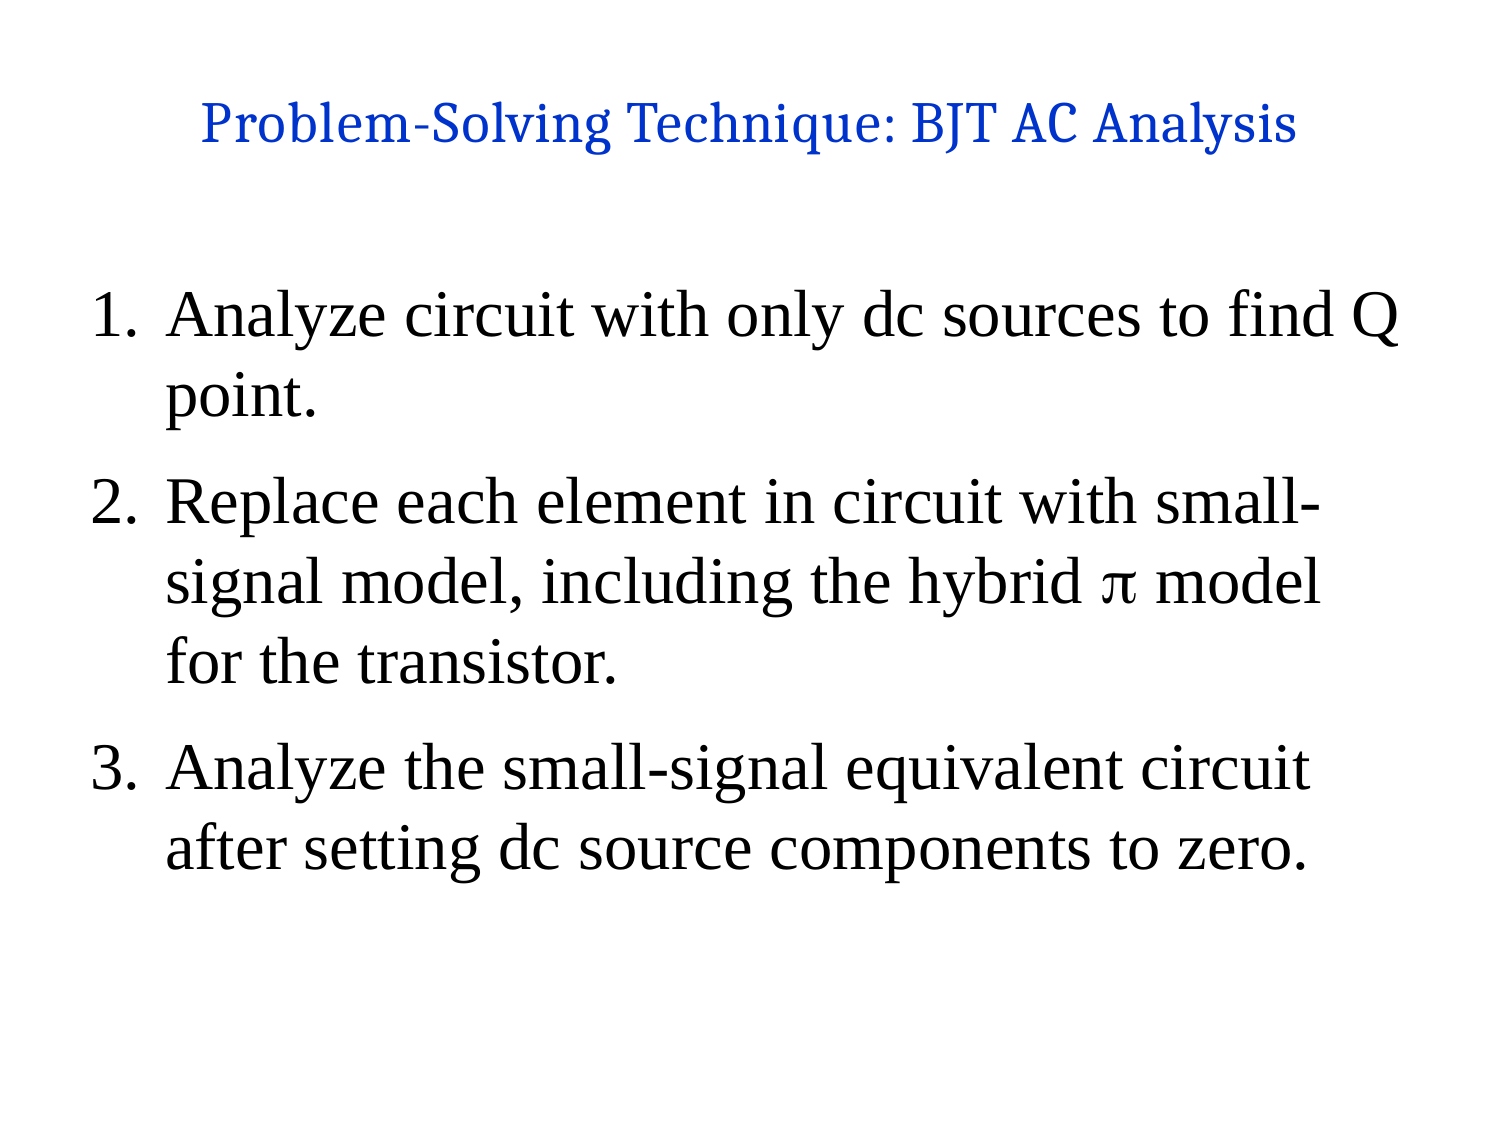

# Problem-Solving Technique: BJT AC Analysis
Analyze circuit with only dc sources to find Q point.
Replace each element in circuit with small-signal model, including the hybrid π model for the transistor.
Analyze the small-signal equivalent circuit after setting dc source components to zero.